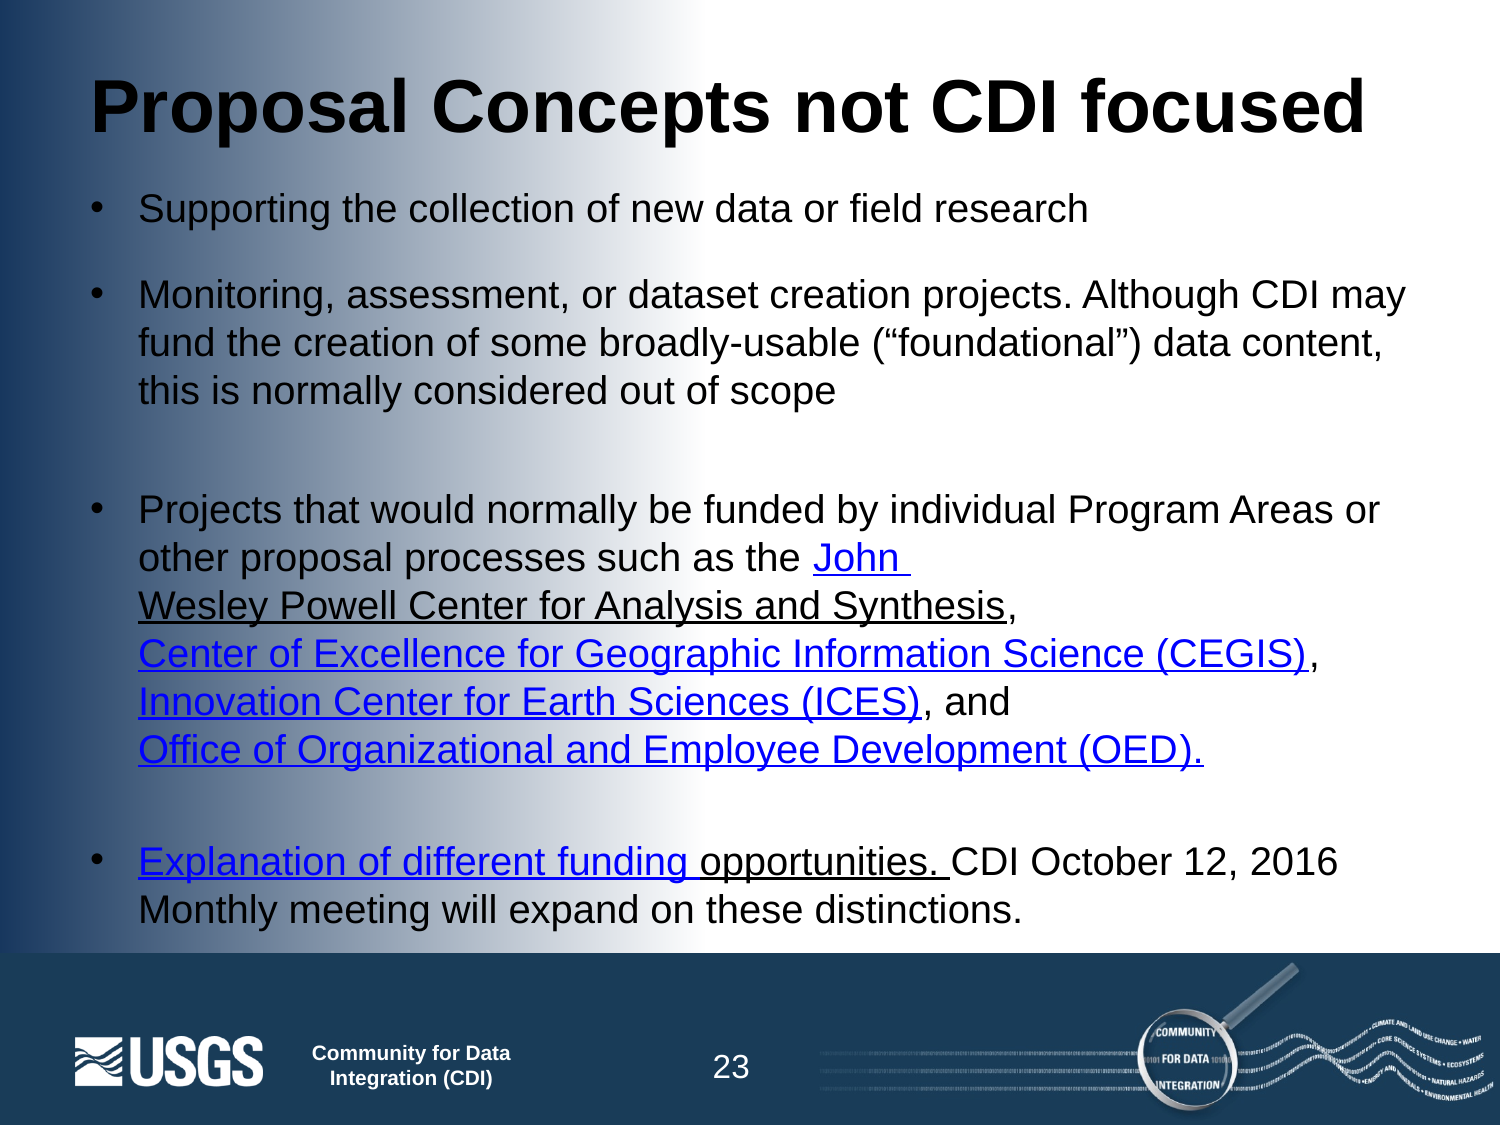

# Proposal Concepts not CDI focused
Supporting the collection of new data or field research

Monitoring, assessment, or dataset creation projects. Although CDI may fund the creation of some broadly-usable (“foundational”) data content, this is normally considered out of scope

Projects that would normally be funded by individual Program Areas or other proposal processes such as the John Wesley Powell Center for Analysis and Synthesis, Center of Excellence for Geographic Information Science (CEGIS), Innovation Center for Earth Sciences (ICES), and Office of Organizational and Employee Development (OED).

Explanation of different funding opportunities. CDI October 12, 2016 Monthly meeting will expand on these distinctions.